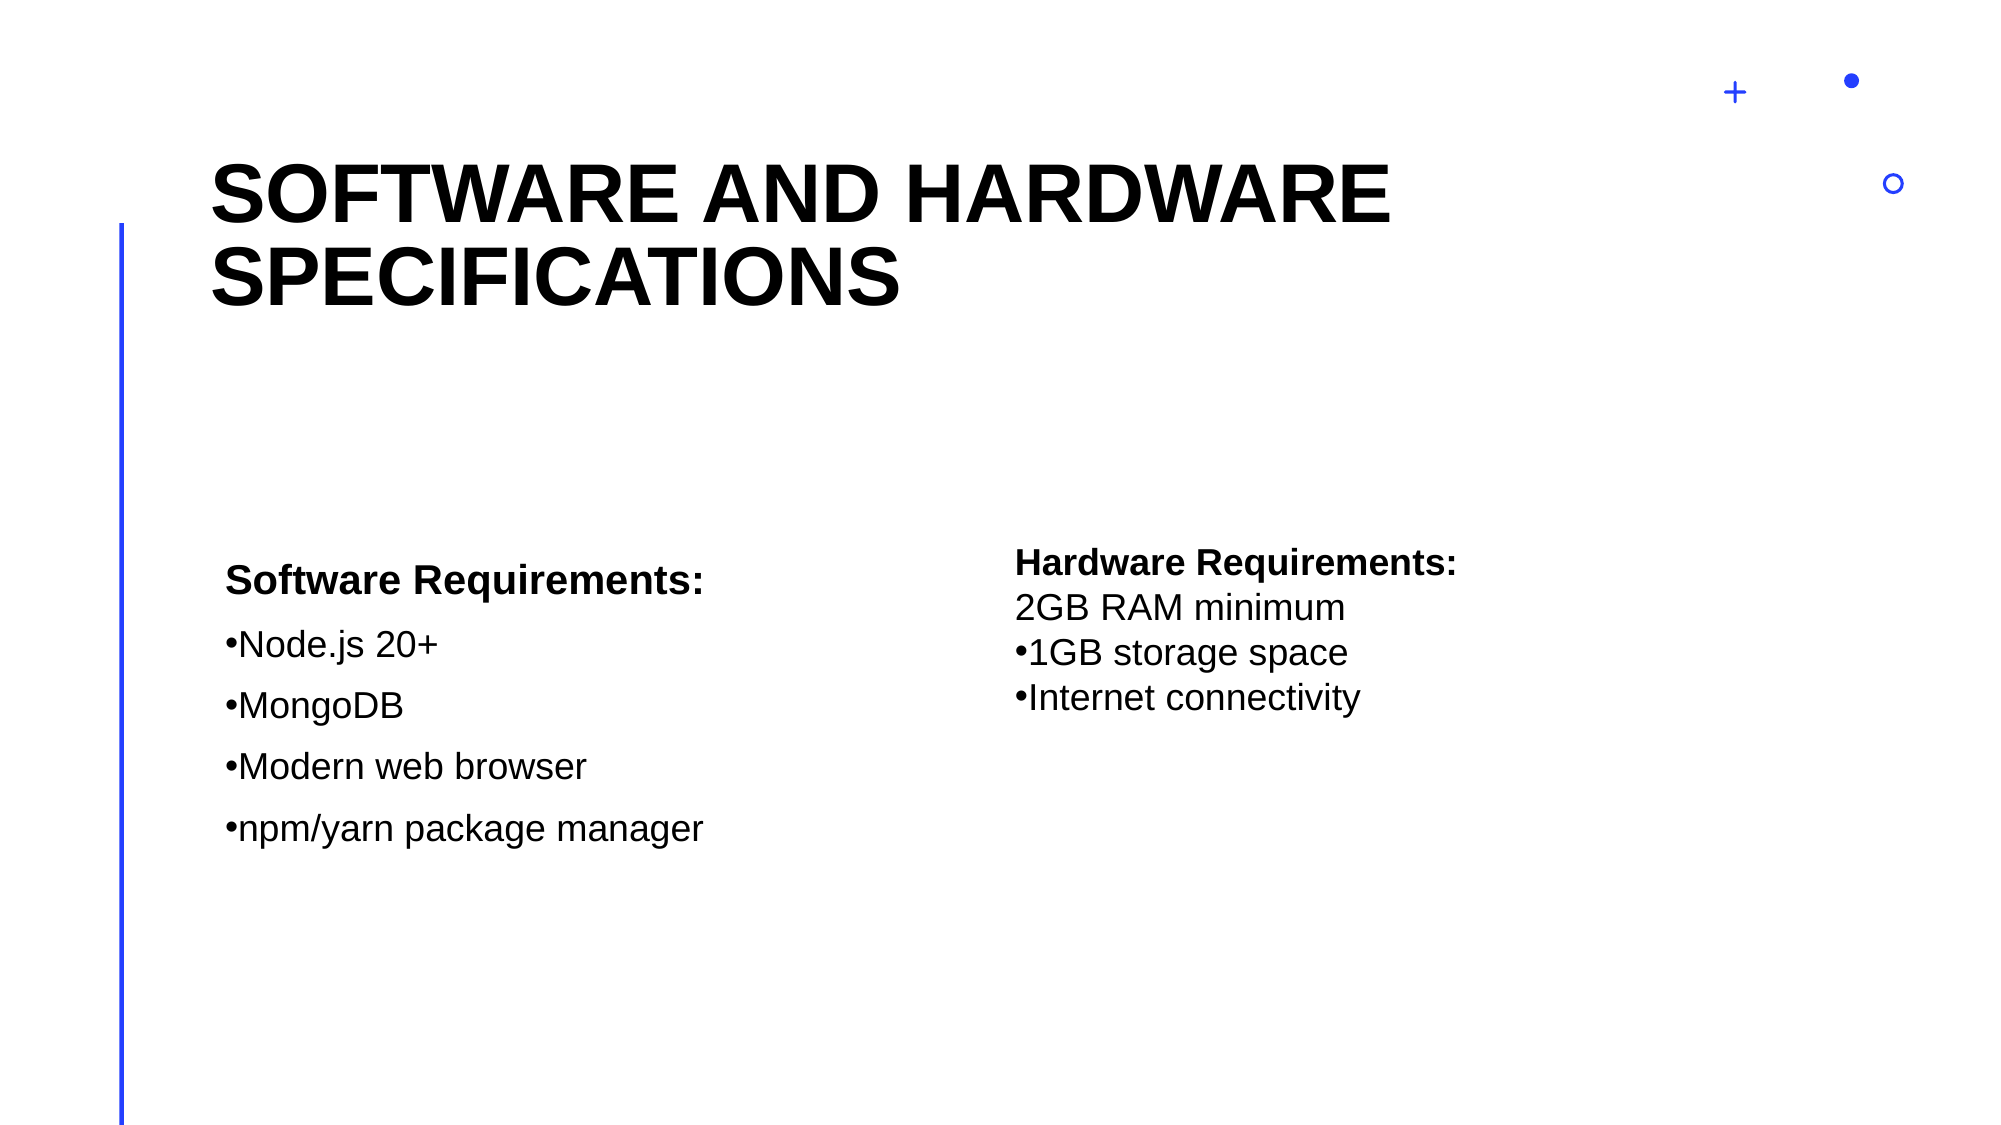

# Software and Hardware Specifications
Hardware Requirements:
2GB RAM minimum
1GB storage space
Internet connectivity
Software Requirements:
Node.js 20+
MongoDB
Modern web browser
npm/yarn package manager